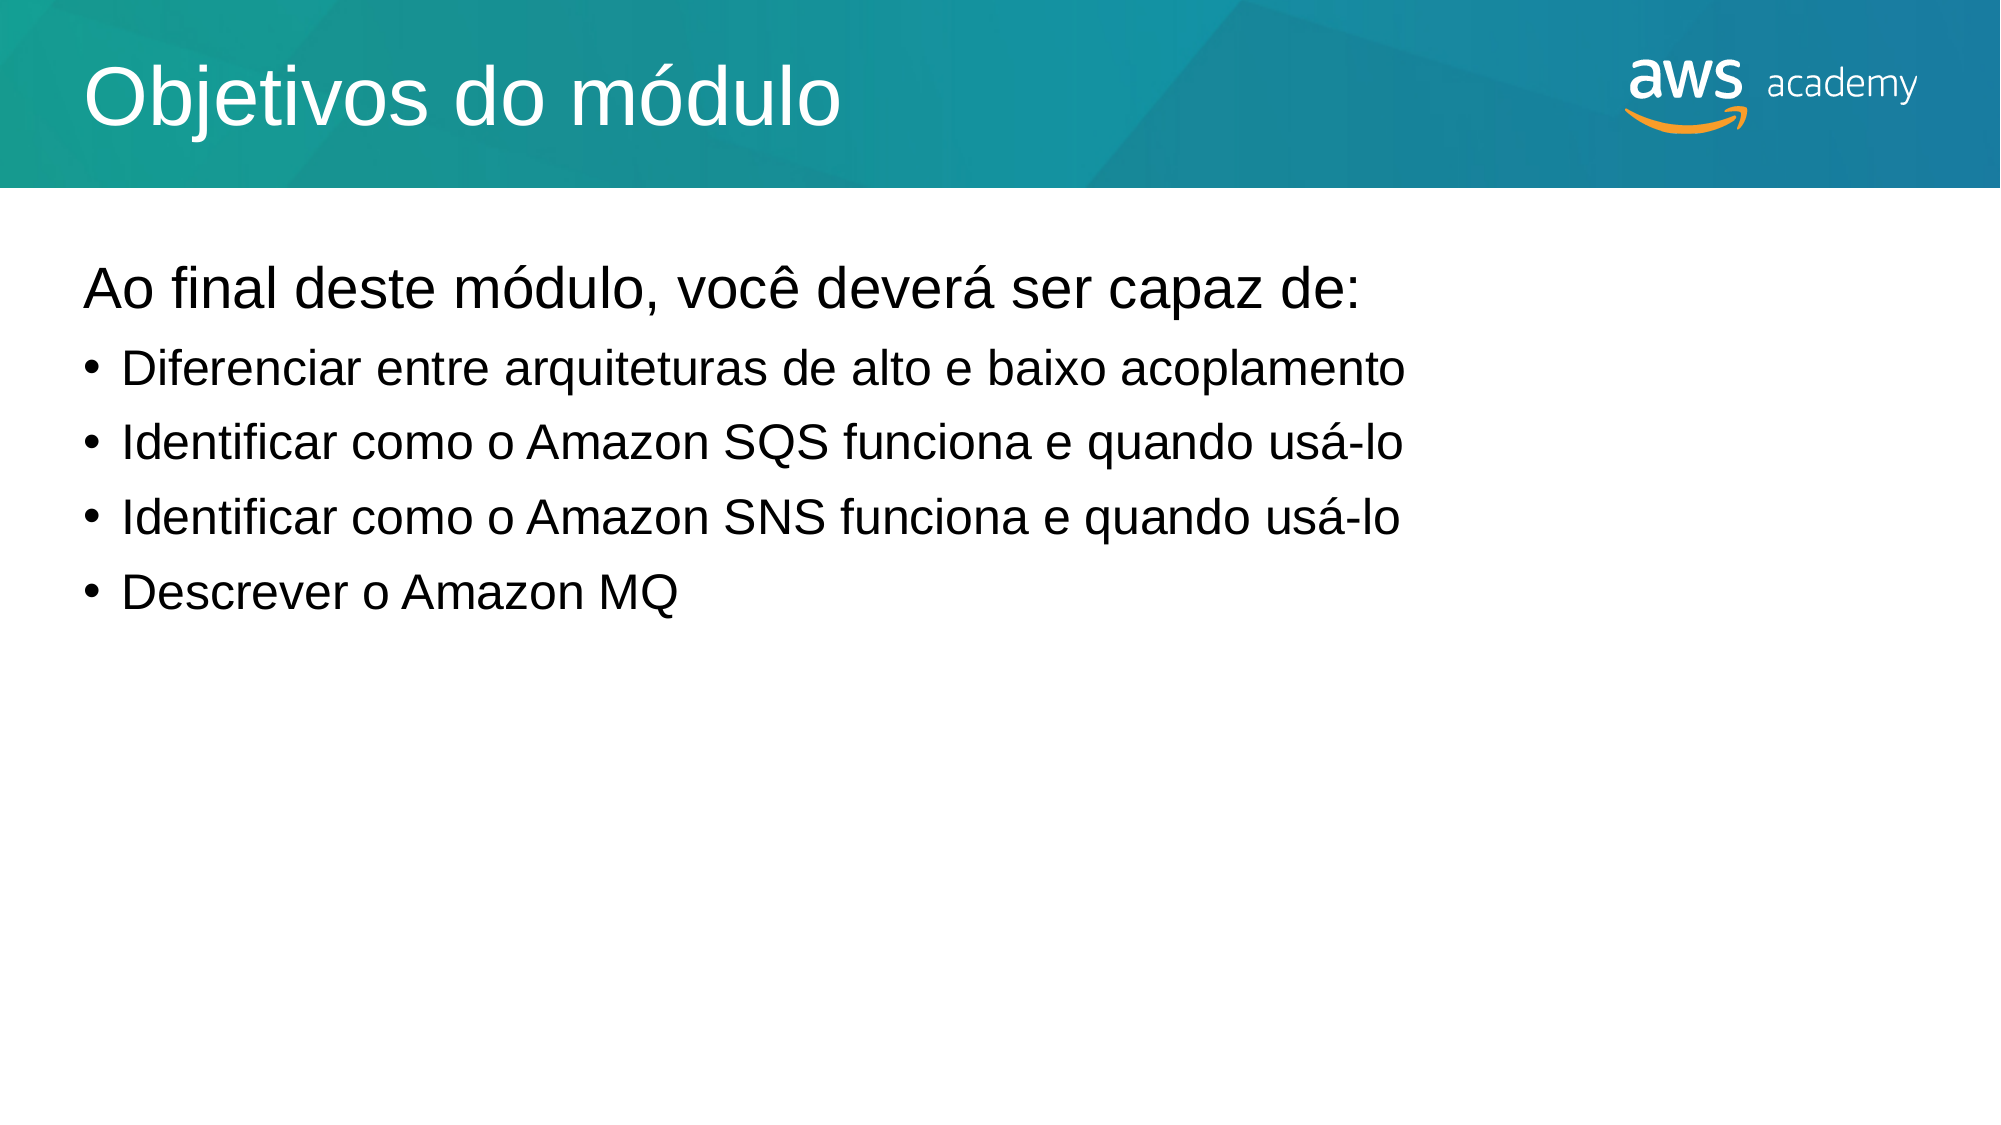

# Objetivos do módulo
Ao final deste módulo, você deverá ser capaz de:
Diferenciar entre arquiteturas de alto e baixo acoplamento
Identificar como o Amazon SQS funciona e quando usá-lo
Identificar como o Amazon SNS funciona e quando usá-lo
Descrever o Amazon MQ